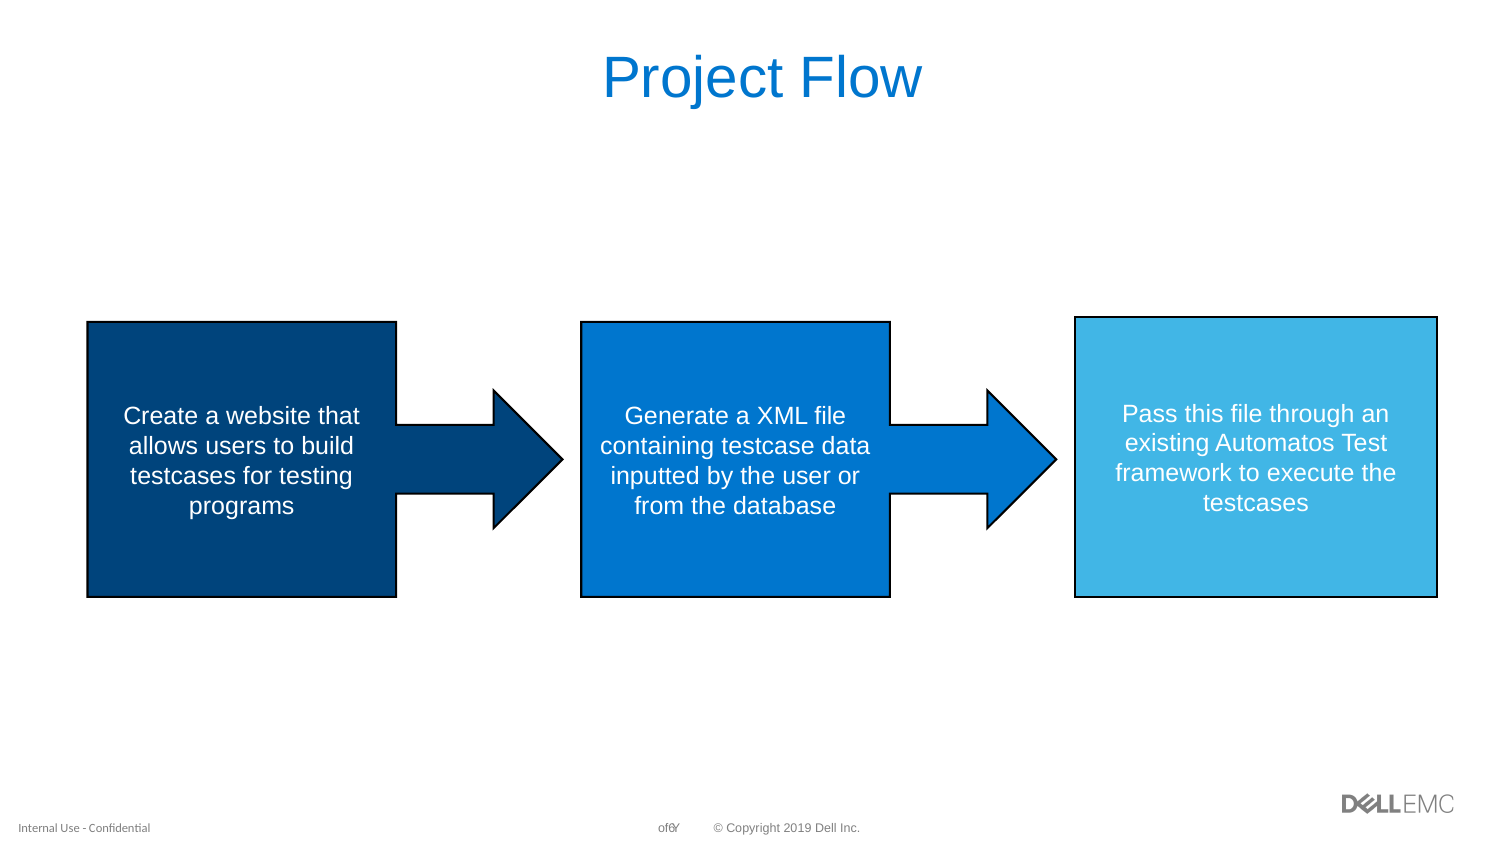

# Project Flow
Pass this file through an existing Automatos Test framework to execute the testcases
Create a website that allows users to build testcases for testing programs
Generate a XML file containing testcase data inputted by the user or from the database